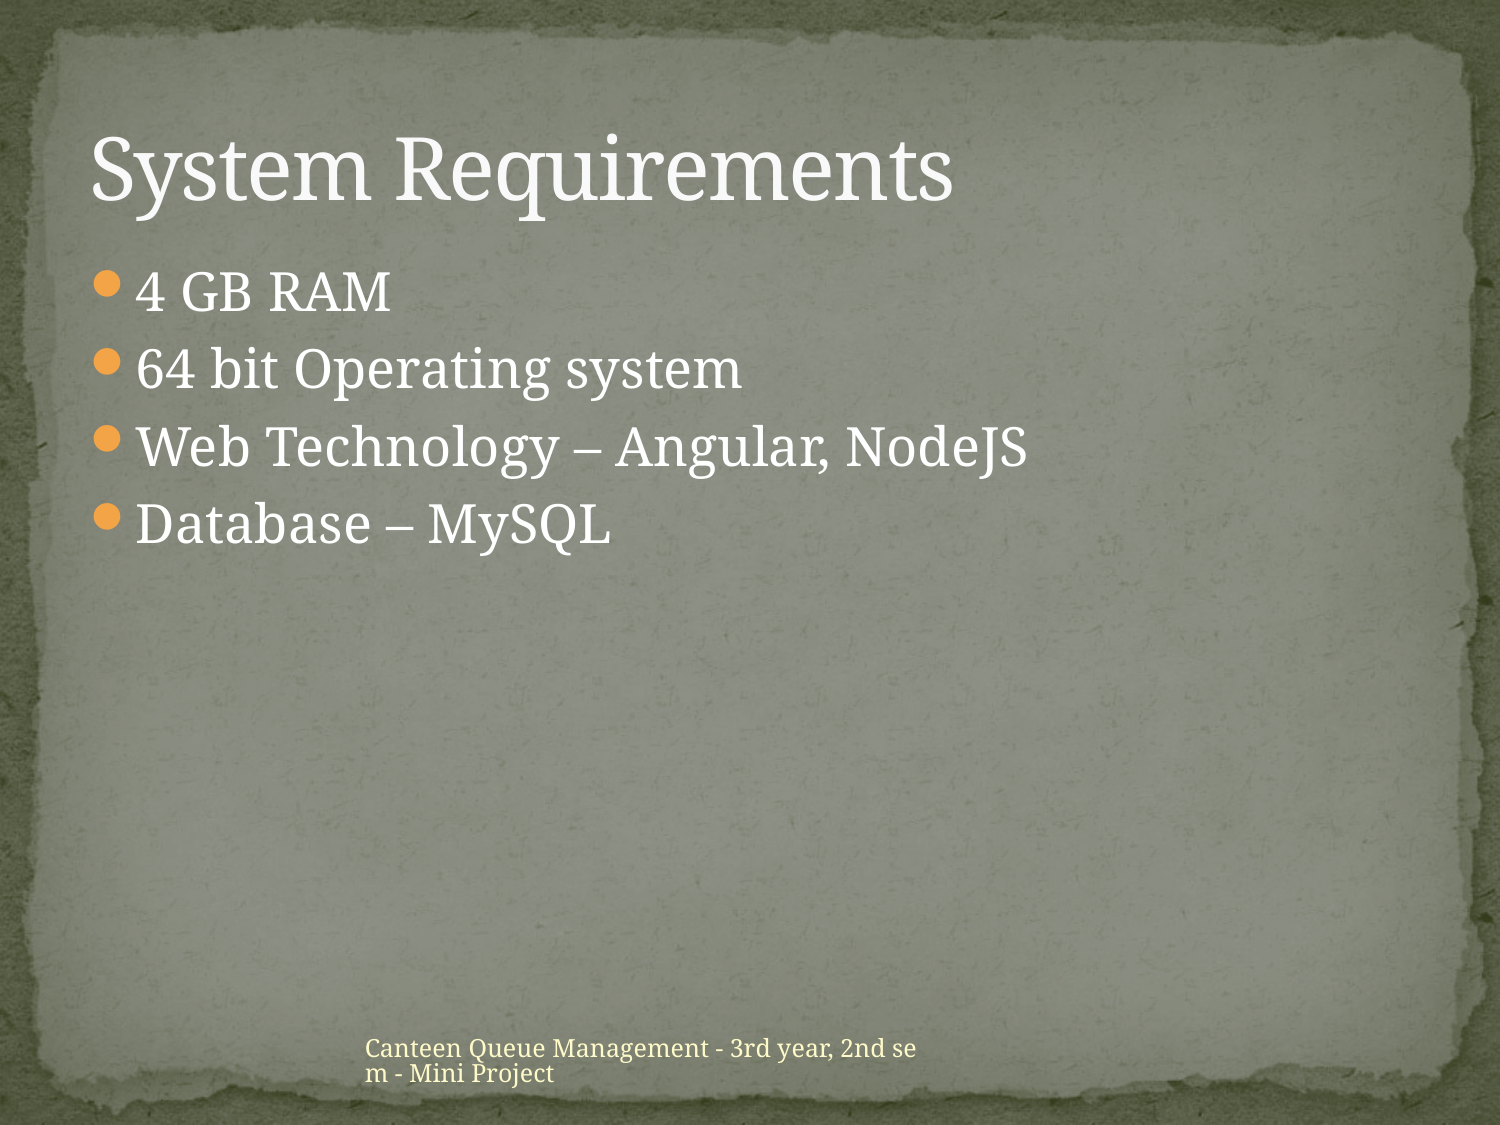

# System Requirements
4 GB RAM
64 bit Operating system
Web Technology – Angular, NodeJS
Database – MySQL

Canteen Queue Management - 3rd year, 2nd sem - Mini Project